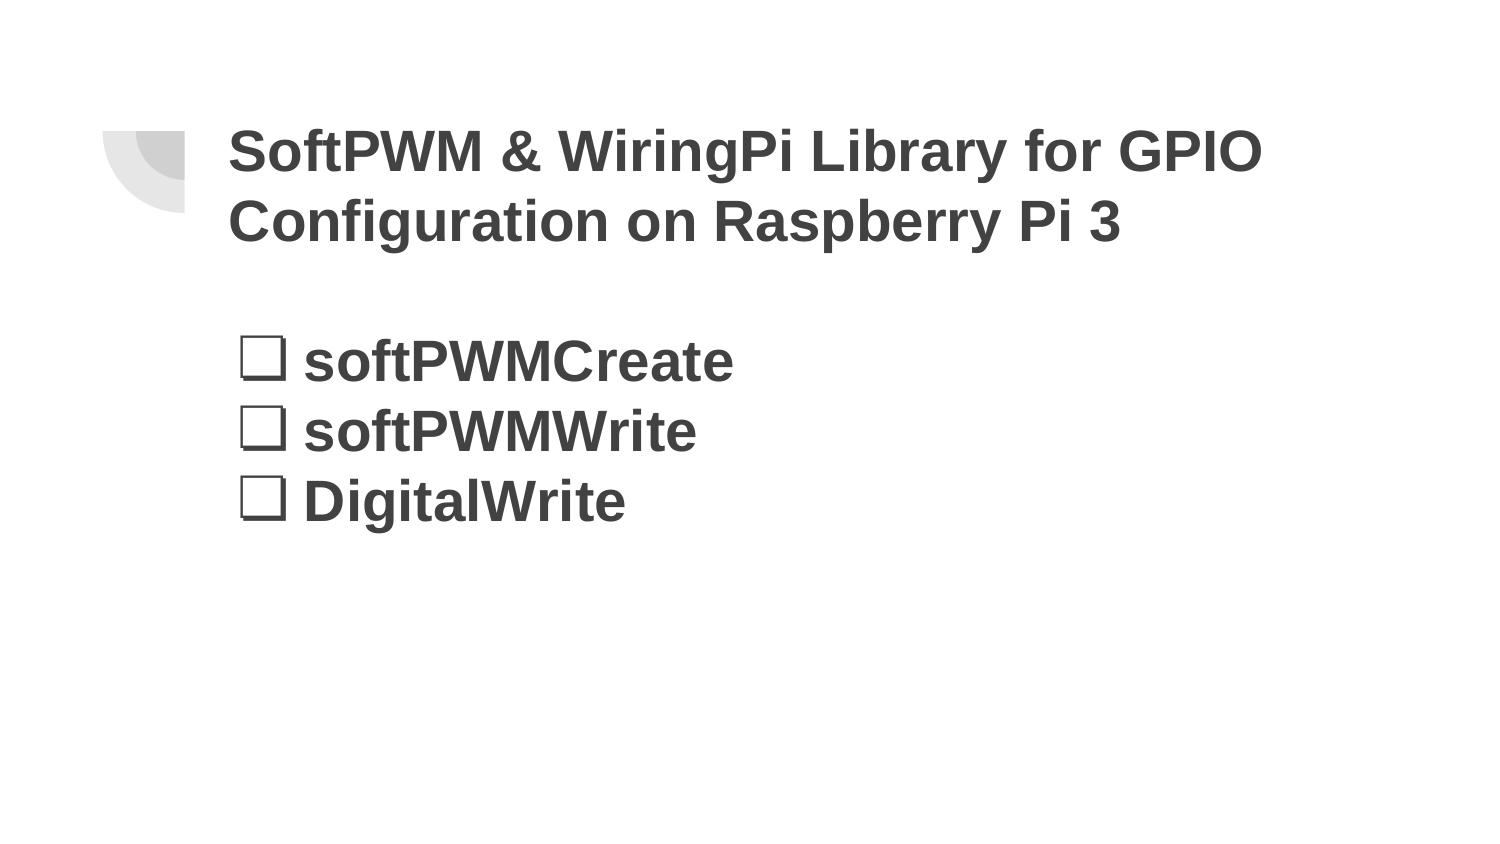

# SoftPWM & WiringPi Library for GPIO Configuration on Raspberry Pi 3

softPWMCreate
softPWMWrite
DigitalWrite